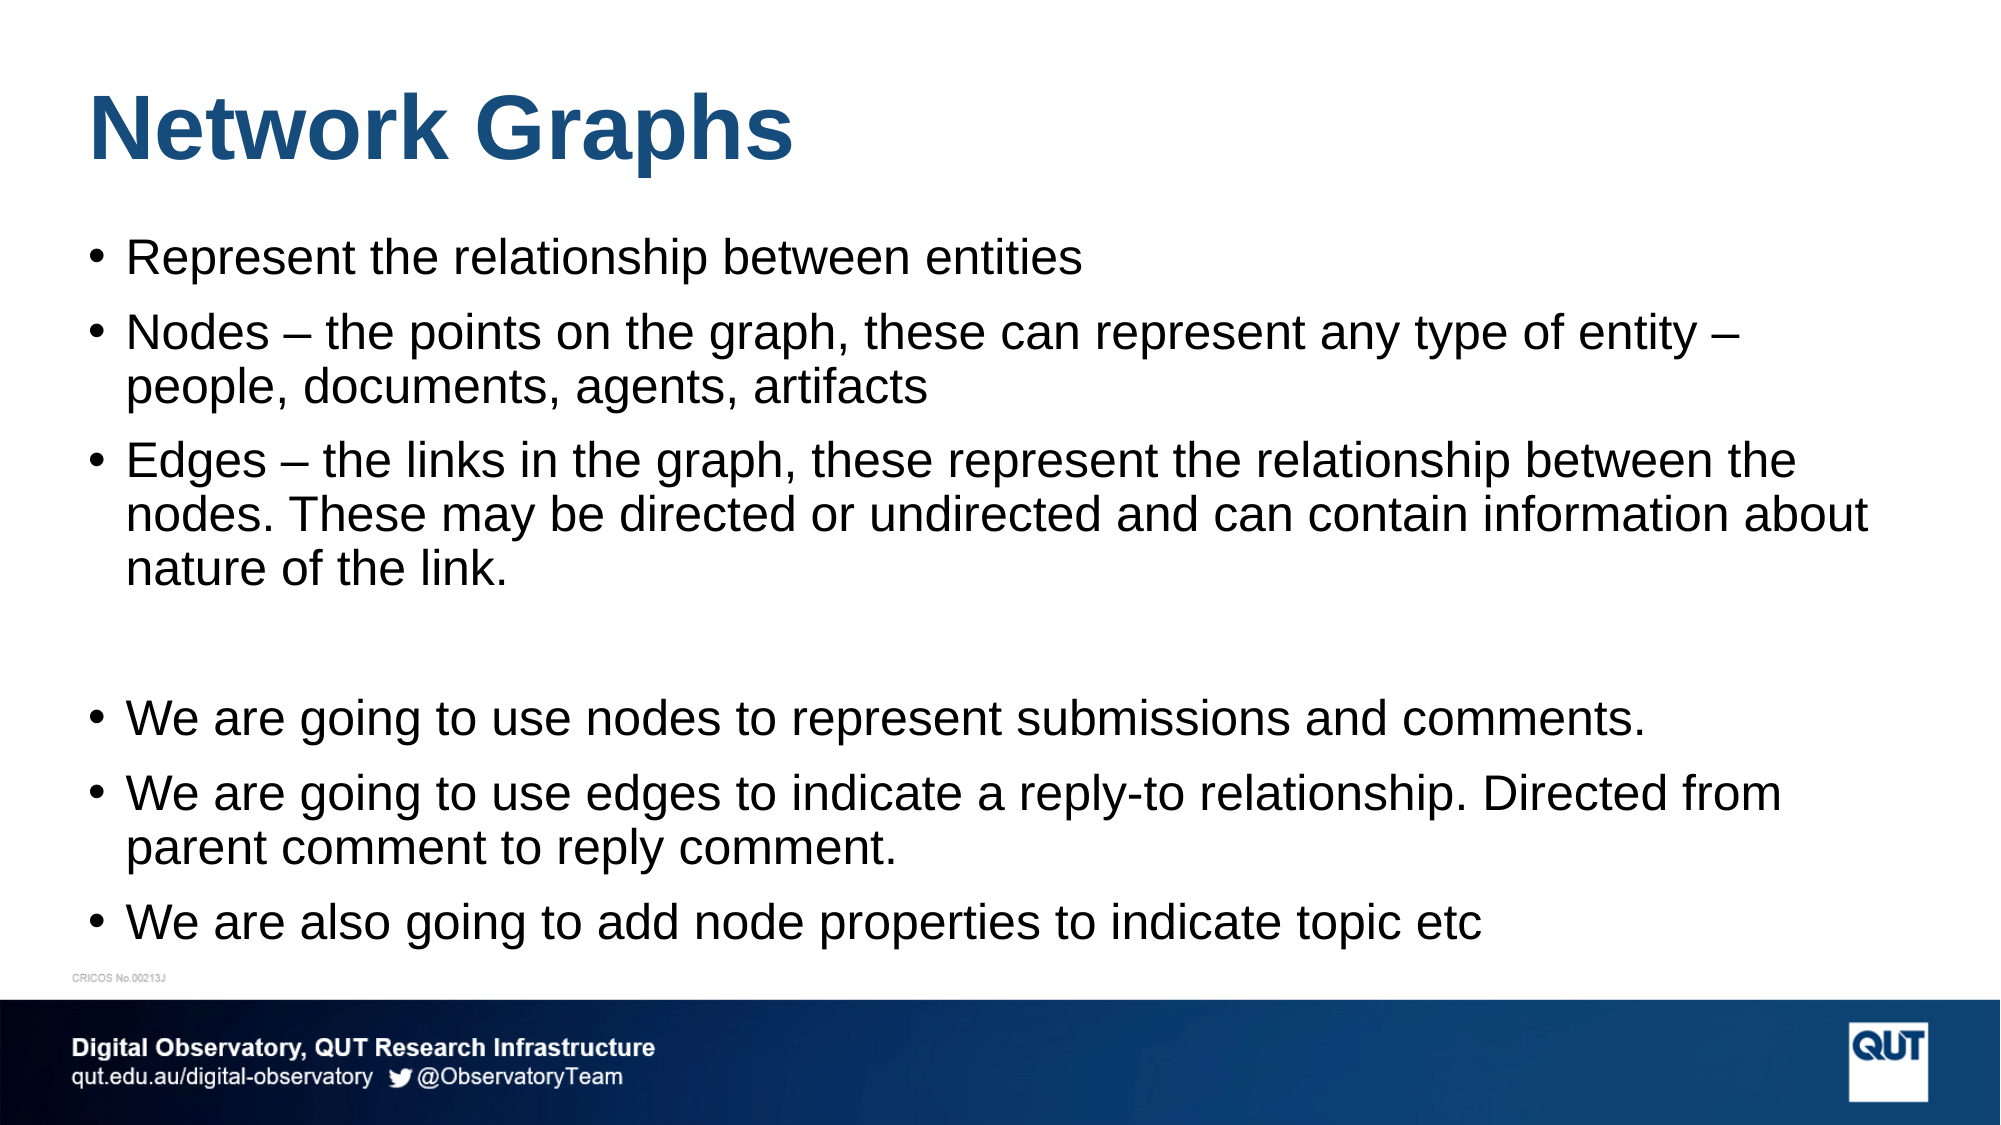

# Network Graphs
Represent the relationship between entities
Nodes – the points on the graph, these can represent any type of entity – people, documents, agents, artifacts
Edges – the links in the graph, these represent the relationship between the nodes. These may be directed or undirected and can contain information about nature of the link.

We are going to use nodes to represent submissions and comments.
We are going to use edges to indicate a reply-to relationship. Directed from parent comment to reply comment.
We are also going to add node properties to indicate topic etc